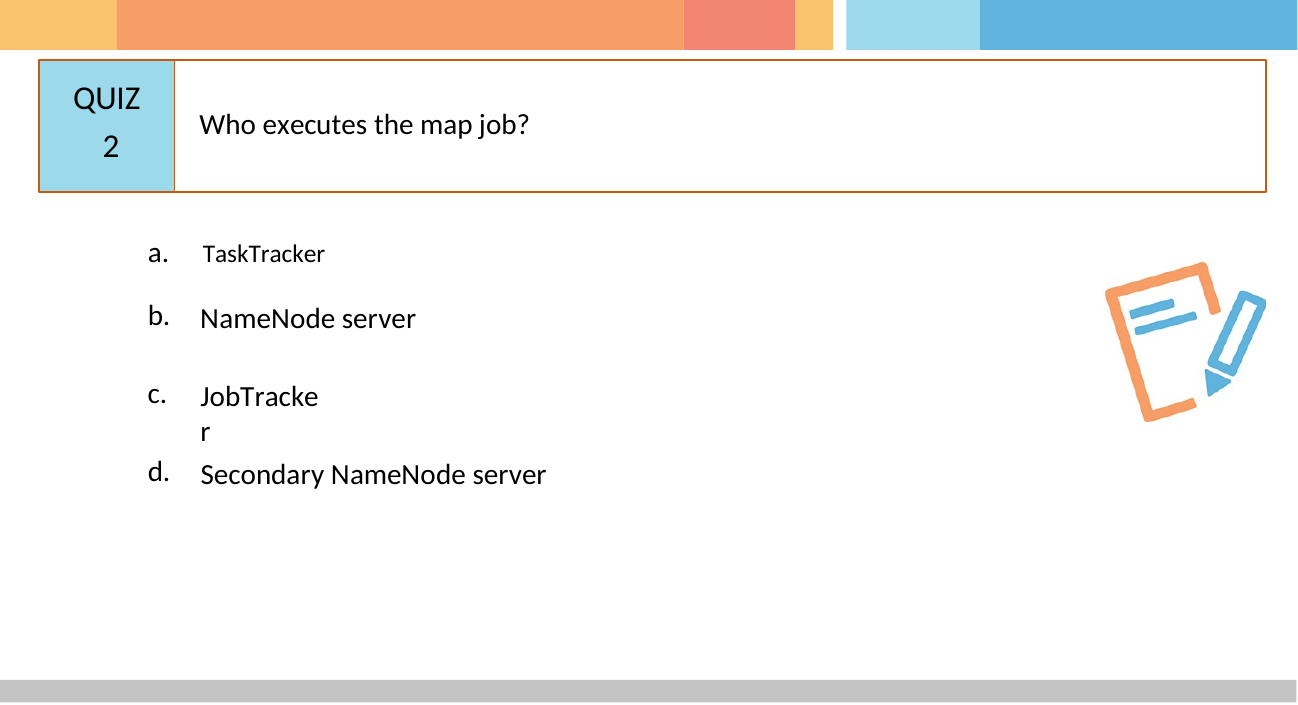

# QUIZ 2
Who executes the map job?
a.	TaskTracker

b.
NameNode server
c.
JobTracker
d.
Secondary NameNode server